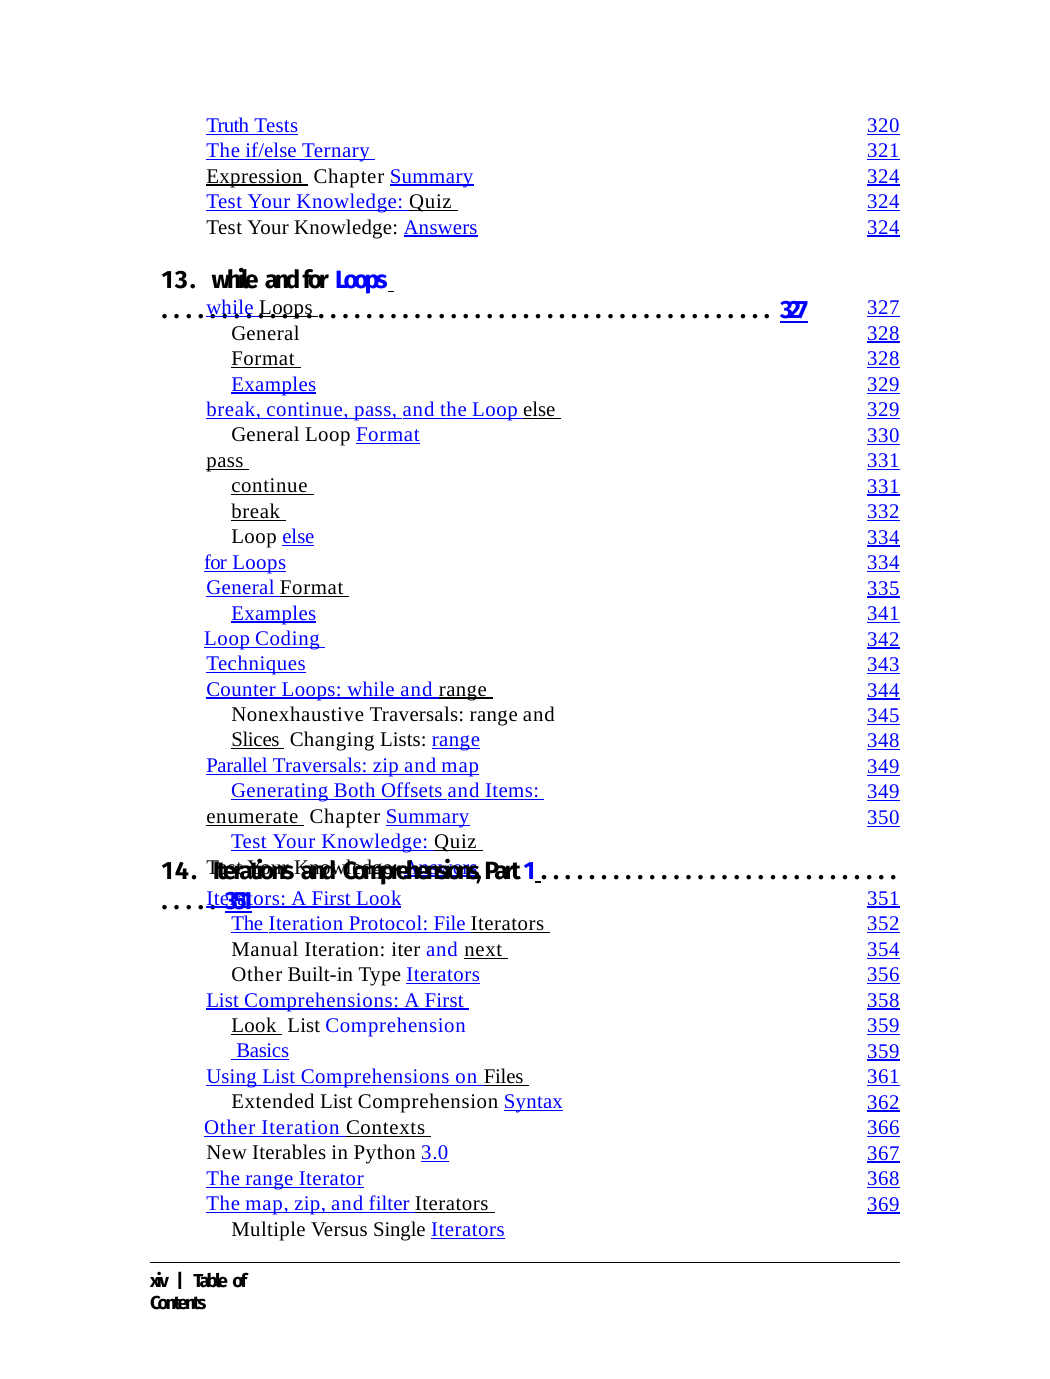

Truth Tests
The if/else Ternary Expression  Chapter Summary
Test Your Knowledge: Quiz  Test Your Knowledge: Answers
320
321
324
324
324
13.  while and for Loops . . . . . . . . . . . . . . . . . . . . . . . . . . . . . . . . . . . . . . . . . . . . . . . . . . . 327
while Loops  General Format  Examples
break, continue, pass, and the Loop else  General Loop Format
pass  continue  break  Loop else
for Loops
General Format  Examples
Loop Coding Techniques
Counter Loops: while and range  Nonexhaustive Traversals: range and Slices  Changing Lists: range
Parallel Traversals: zip and map
Generating Both Offsets and Items: enumerate  Chapter Summary
Test Your Knowledge: Quiz  Test Your Knowledge: Answers
327
328
328
329
329
330
331
331
332
334
334
335
341
342
343
344
345
348
349
349
350
14.  Iterations and Comprehensions, Part 1 . . . . . . . . . . . . . . . . . . . . . . . . . . . . . . . . . . . 351
Iterators: A First Look
The Iteration Protocol: File Iterators  Manual Iteration: iter and next  Other Built-in Type Iterators
List Comprehensions: A First Look  List Comprehension Basics
Using List Comprehensions on Files  Extended List Comprehension Syntax
Other Iteration Contexts  New Iterables in Python 3.0
The range Iterator
The map, zip, and filter Iterators  Multiple Versus Single Iterators
351
352
354
356
358
359
359
361
362
366
367
368
369

xiv  |  Table of Contents